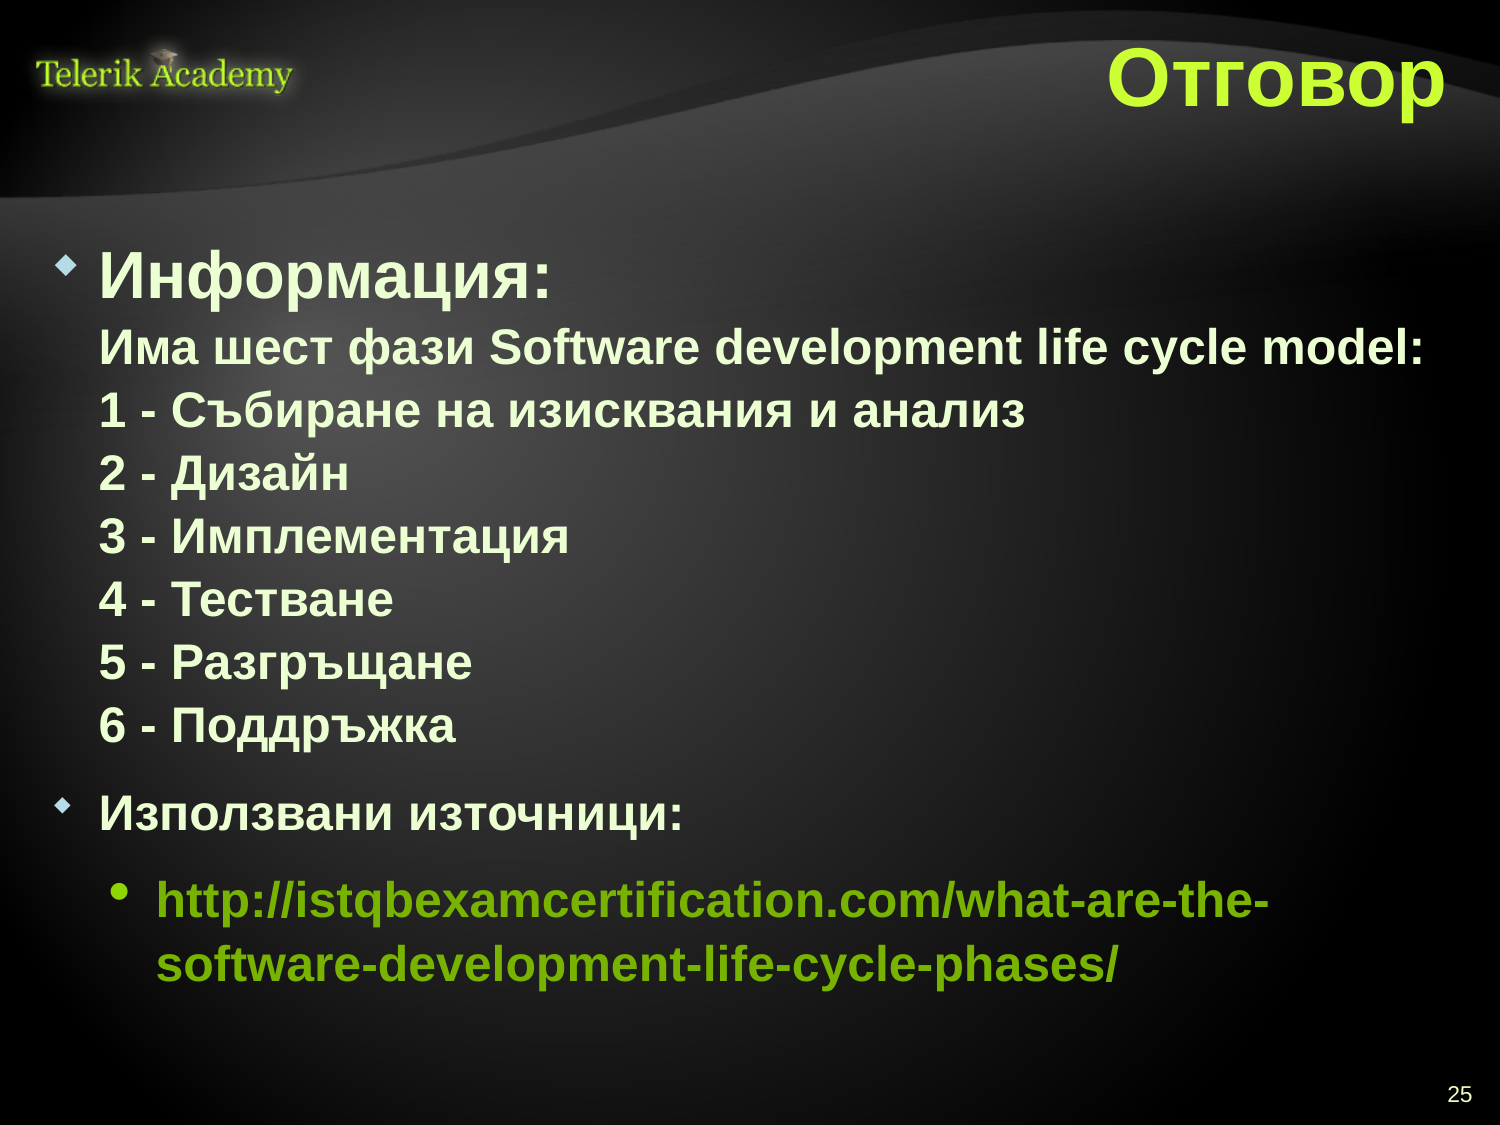

# Отговор

Информация:
Има шест фази Software development life cycle model:
1 - Събиране на изисквания и анализ
2 - Дизайн
3 - Имплементация
4 - Тестване
5 - Разгръщане
6 - Поддръжка
Използвани източници:
http://istqbexamcertification.com/what-are-the-software-development-life-cycle-phases/

25